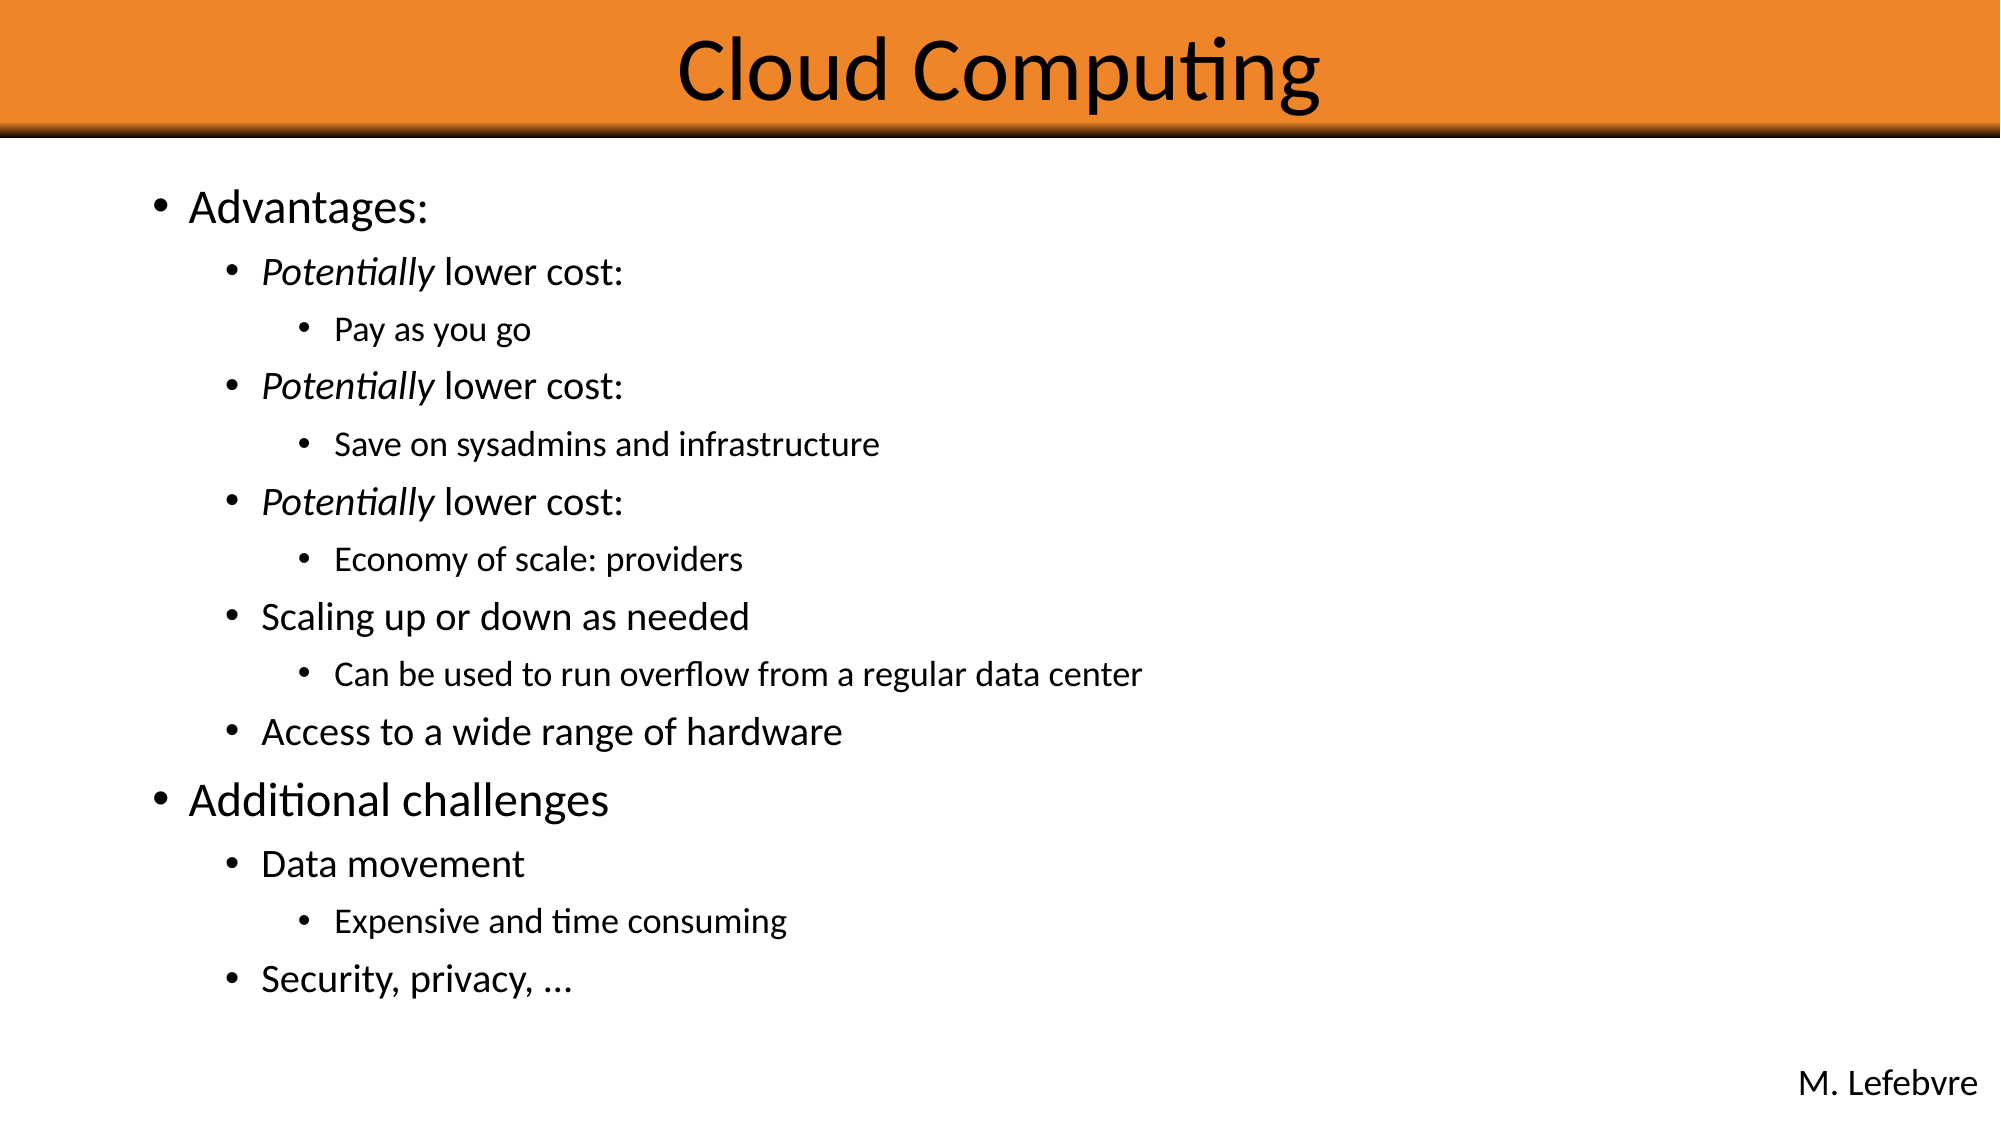

# Cloud Computing
Advantages:
Potentially lower cost:
Pay as you go
Potentially lower cost:
Save on sysadmins and infrastructure
Potentially lower cost:
Economy of scale: providers
Scaling up or down as needed
Can be used to run overflow from a regular data center
Access to a wide range of hardware
Additional challenges
Data movement
Expensive and time consuming
Security, privacy, …
M. Lefebvre